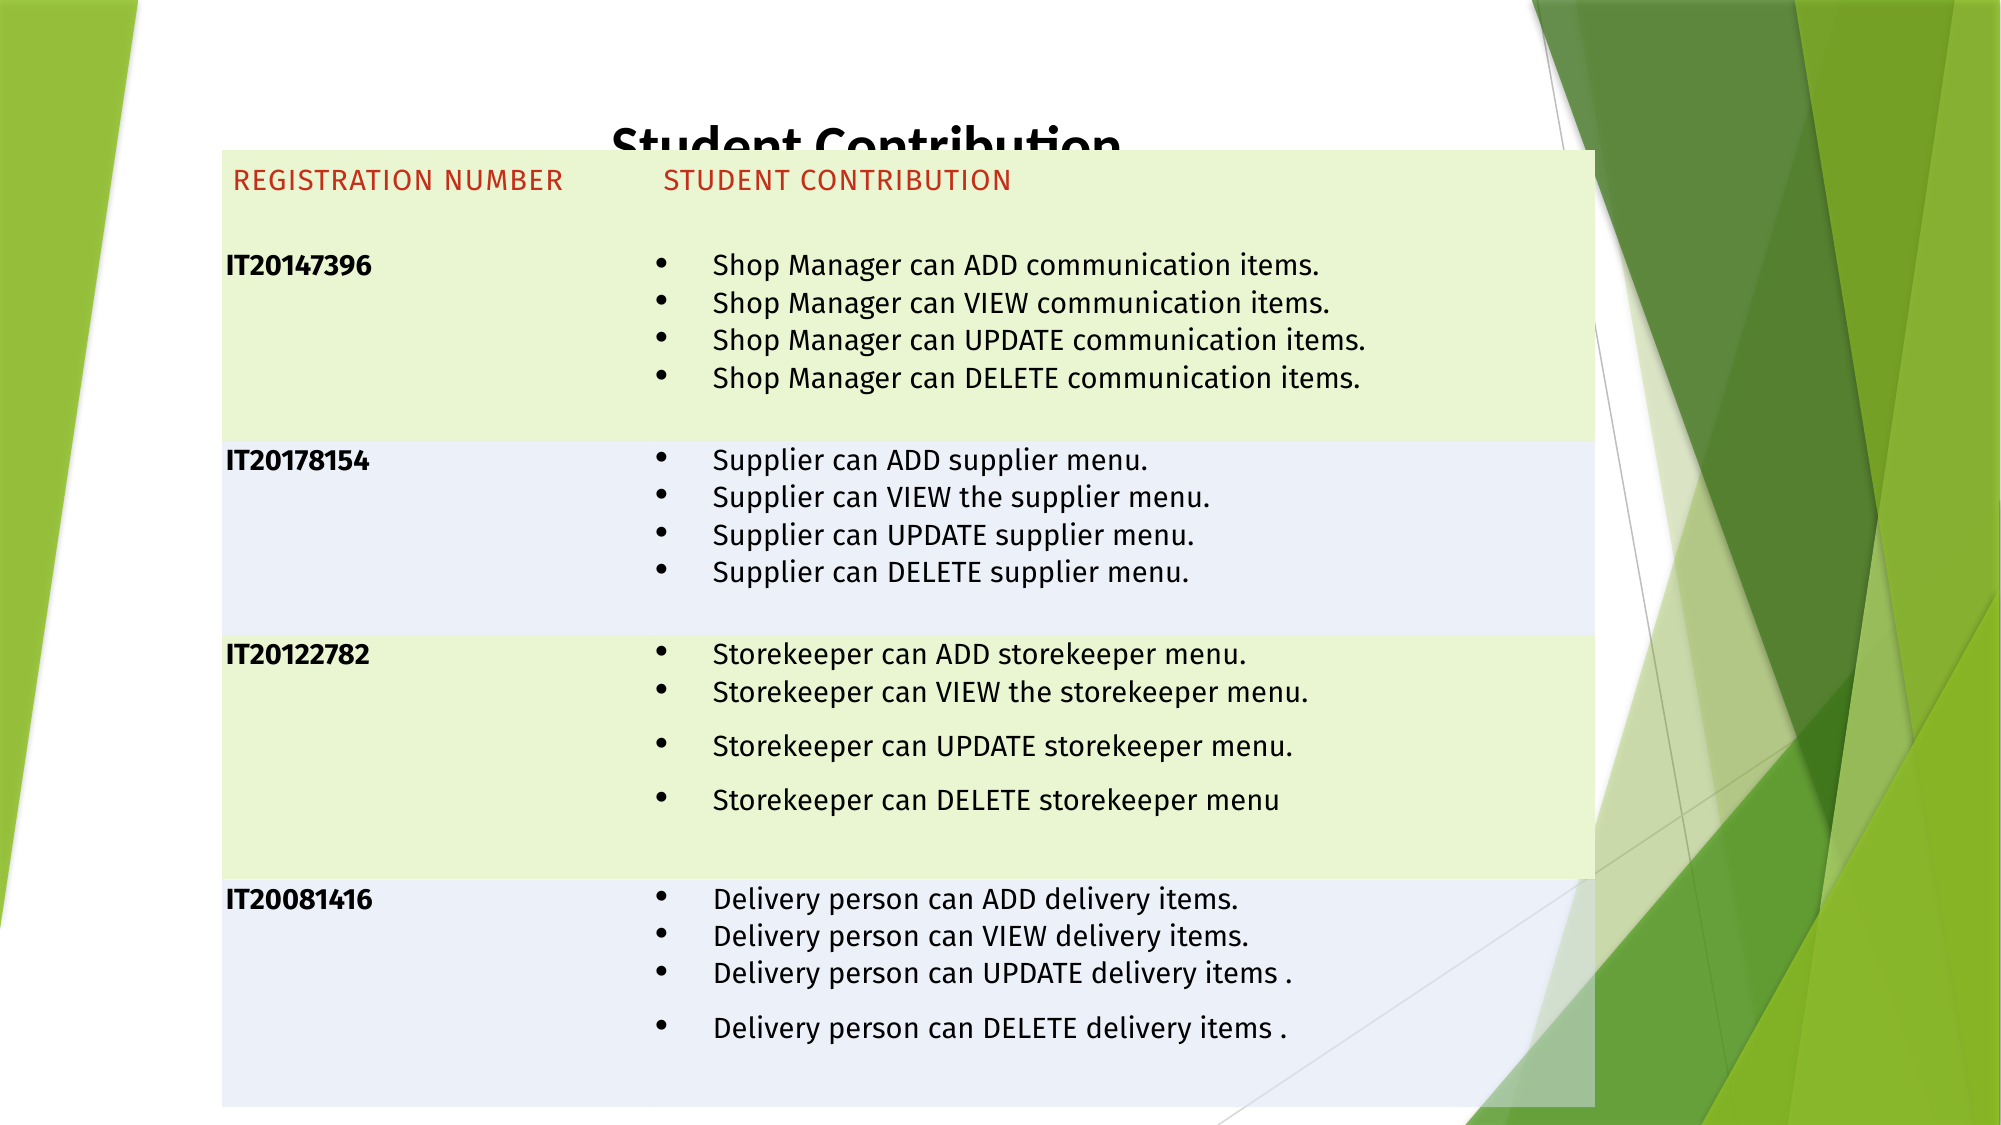

# Student Contribution

| Registration Number | Student contribution |
| --- | --- |
| IT20147396 | Shop Manager can ADD communication items. Shop Manager can VIEW communication items. Shop Manager can UPDATE communication items. Shop Manager can DELETE communication items. |
| IT20178154 | Supplier can ADD supplier menu. Supplier can VIEW the supplier menu. Supplier can UPDATE supplier menu. Supplier can DELETE supplier menu. |
| IT20122782 | Storekeeper can ADD storekeeper menu. Storekeeper can VIEW the storekeeper menu. Storekeeper can UPDATE storekeeper menu. Storekeeper can DELETE storekeeper menu |
| IT20081416 | Delivery person can ADD delivery items. Delivery person can VIEW delivery items. Delivery person can UPDATE delivery items . Delivery person can DELETE delivery items . |